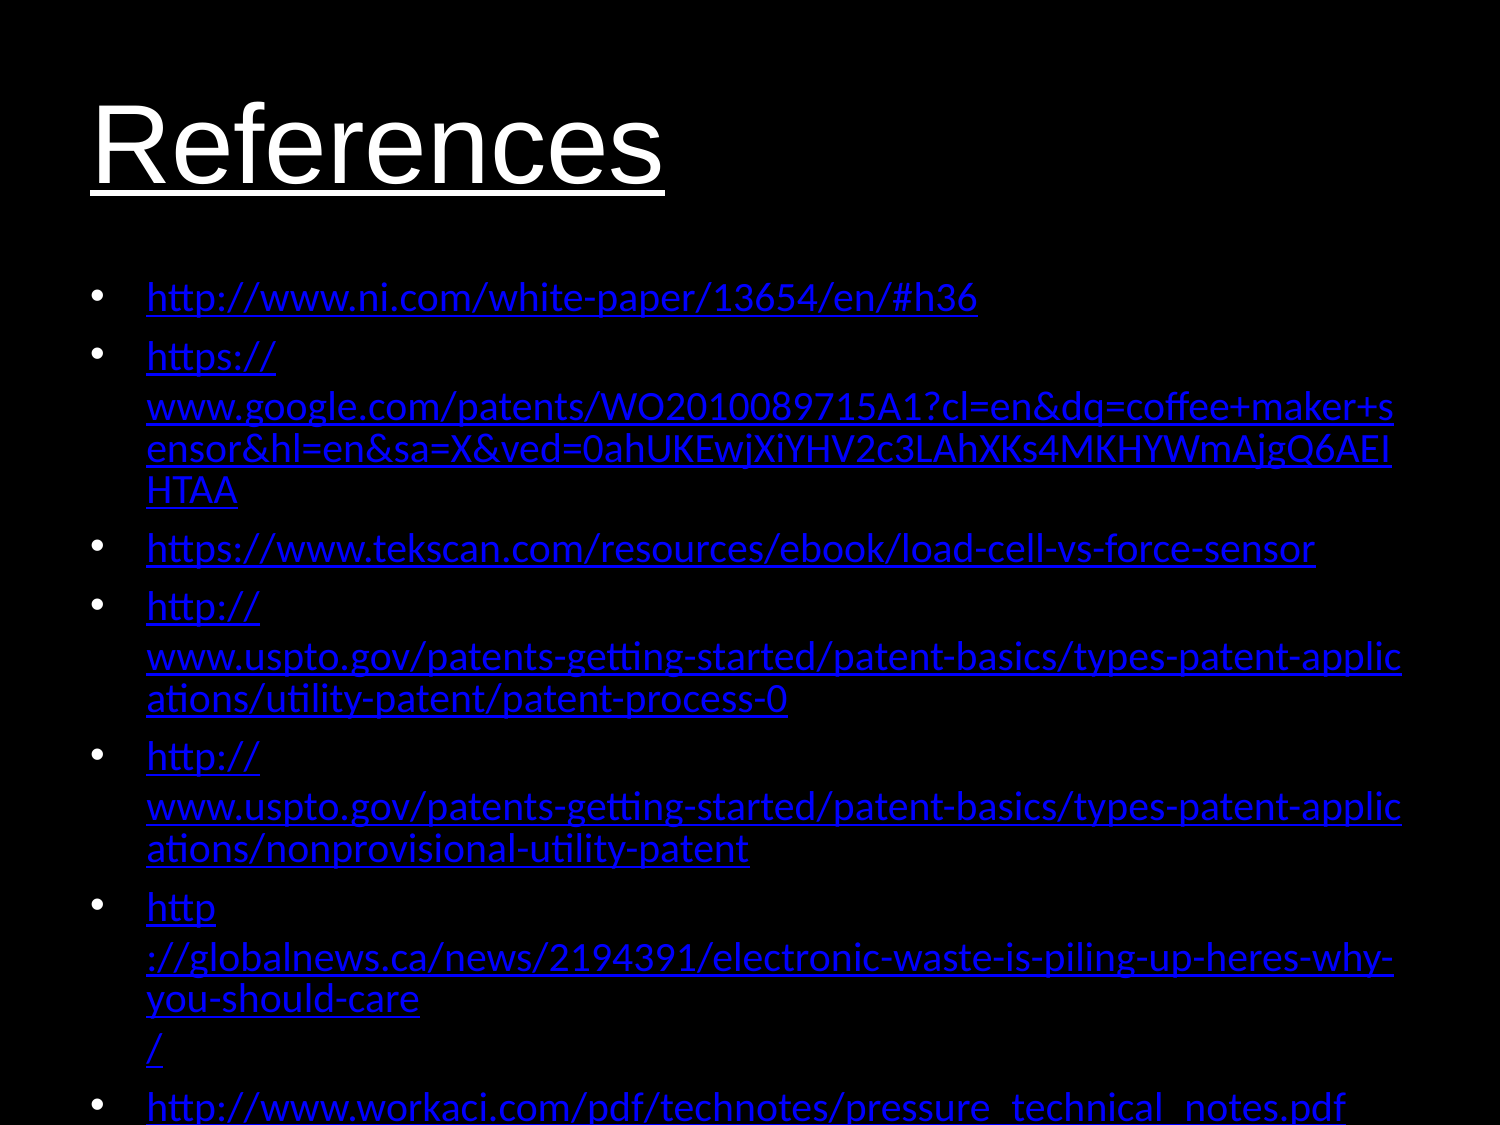

# References
http://www.ni.com/white-paper/13654/en/#h36
https://www.google.com/patents/WO2010089715A1?cl=en&dq=coffee+maker+sensor&hl=en&sa=X&ved=0ahUKEwjXiYHV2c3LAhXKs4MKHYWmAjgQ6AEIHTAA
https://www.tekscan.com/resources/ebook/load-cell-vs-force-sensor
http://www.uspto.gov/patents-getting-started/patent-basics/types-patent-applications/utility-patent/patent-process-0
http://www.uspto.gov/patents-getting-started/patent-basics/types-patent-applications/nonprovisional-utility-patent
http://globalnews.ca/news/2194391/electronic-waste-is-piling-up-heres-why-you-should-care/
http://www.workaci.com/pdf/technotes/pressure_technical_notes.pdf